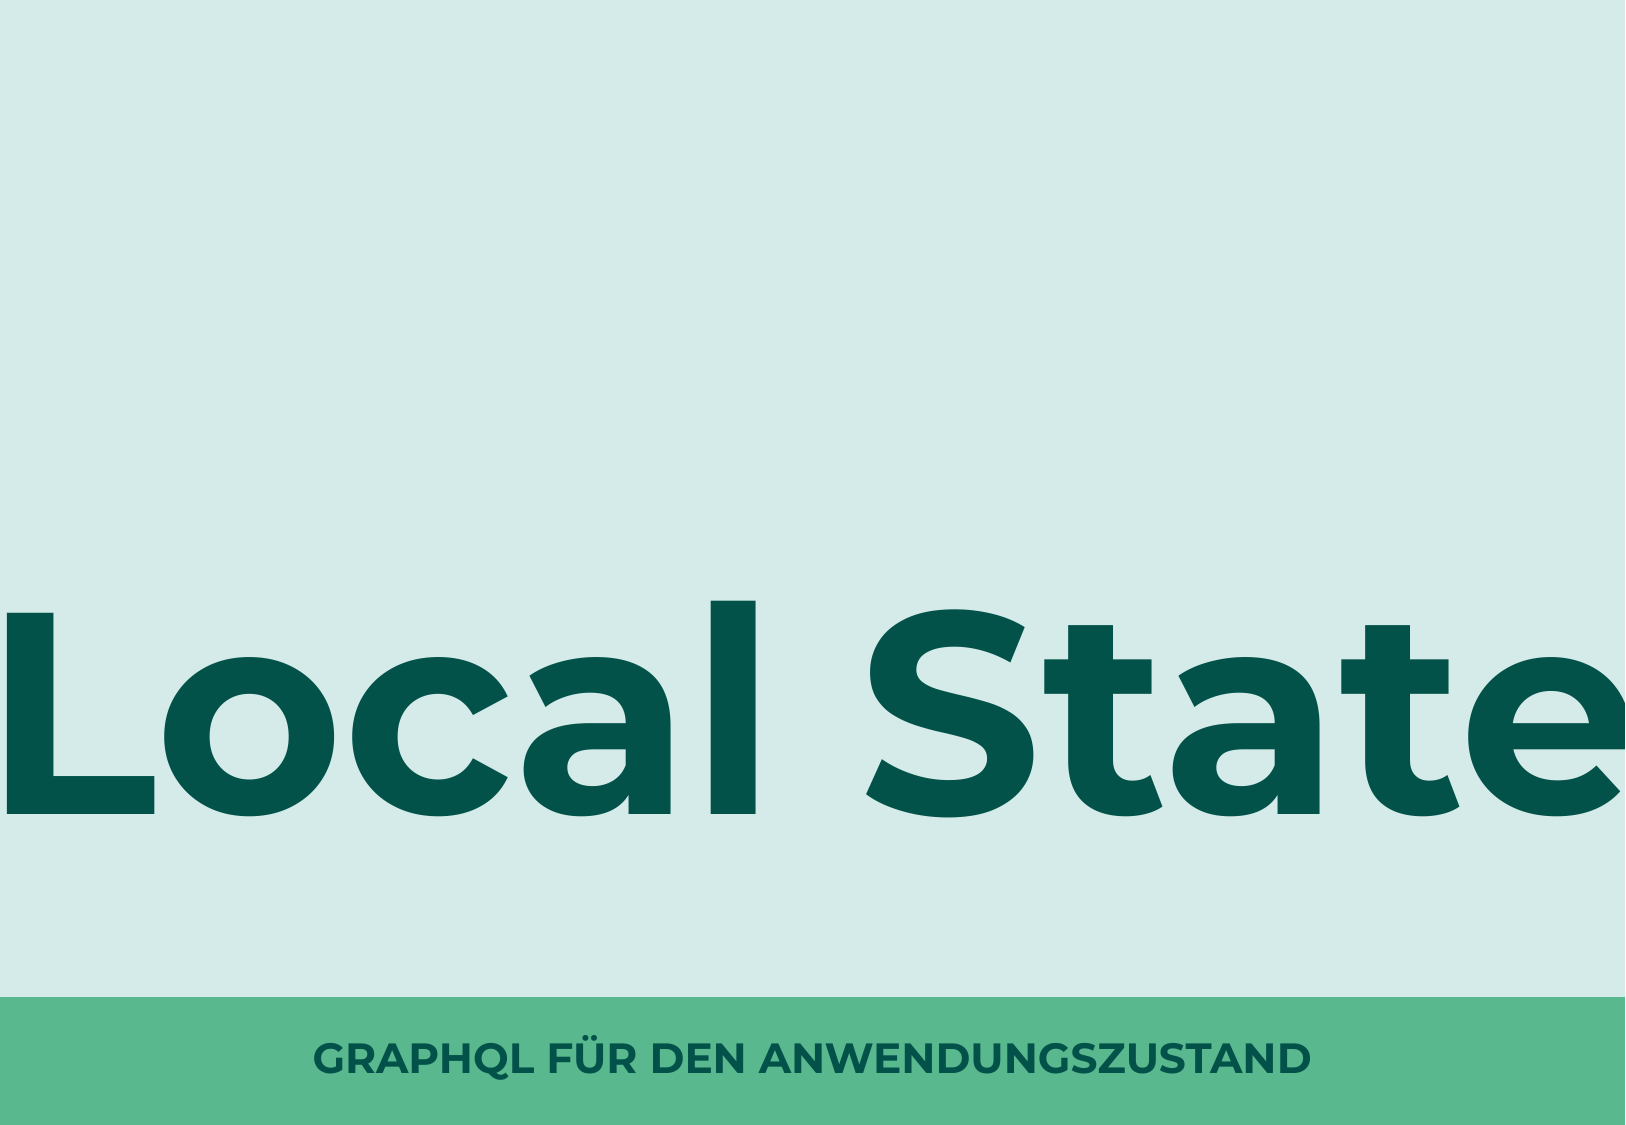

Local State
# GraphQL für den Anwendungszustand